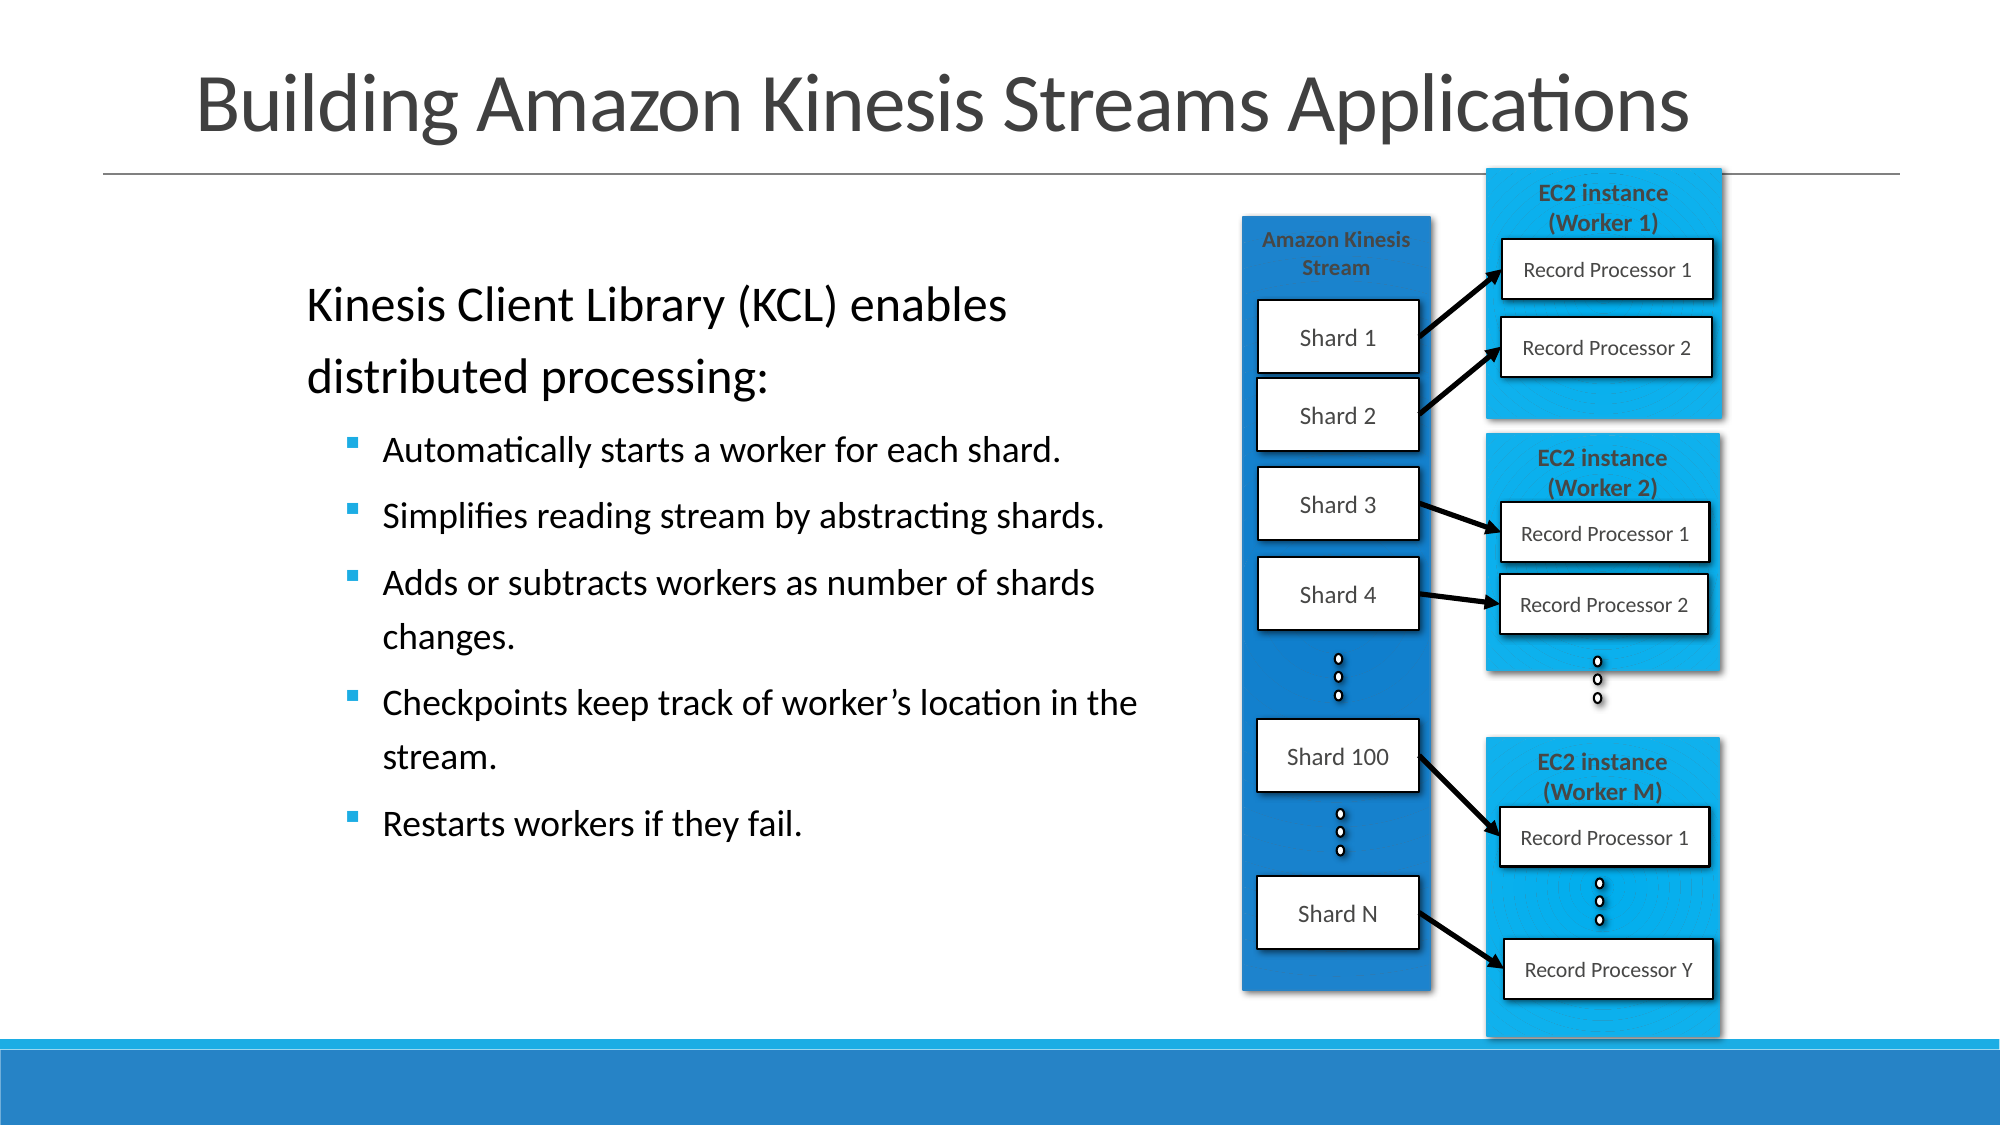

# Building Amazon Kinesis Streams Applications
EC2 instance (Worker 1)

Kinesis Client Library (KCL) enables distributed processing:
Automatically starts a worker for each shard.
Simplifies reading stream by abstracting shards.
Adds or subtracts workers as number of shards changes.
Checkpoints keep track of worker’s location in the stream.
Restarts workers if they fail.
Amazon Kinesis Stream
Record Processor 1
Shard 1
Record Processor 2
Shard 2
EC2 instance (Worker 2)
Shard 3
Record Processor 1
Shard 4
Record Processor 2

Shard 100
EC2 instance (Worker M)
Record Processor 1

Shard N

Record Processor Y